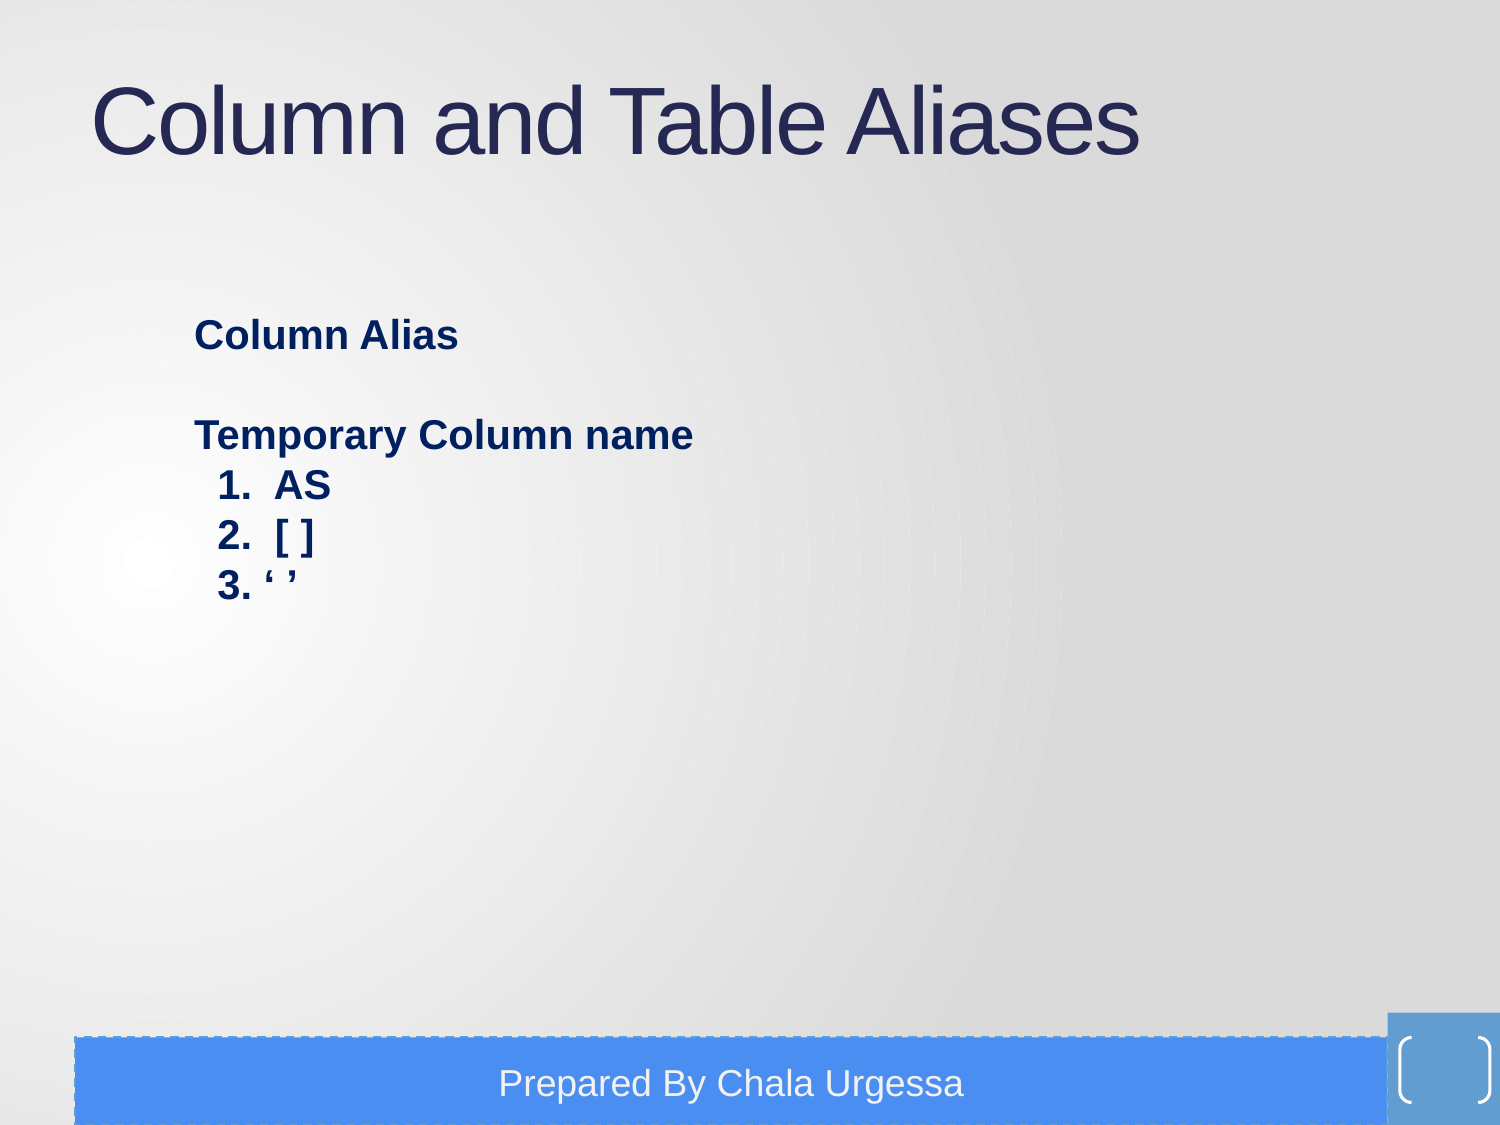

# Column and Table Aliases

        Column Alias

        Temporary Column name
          1.  AS
          2.  [ ]
          3. ‘ ’

29